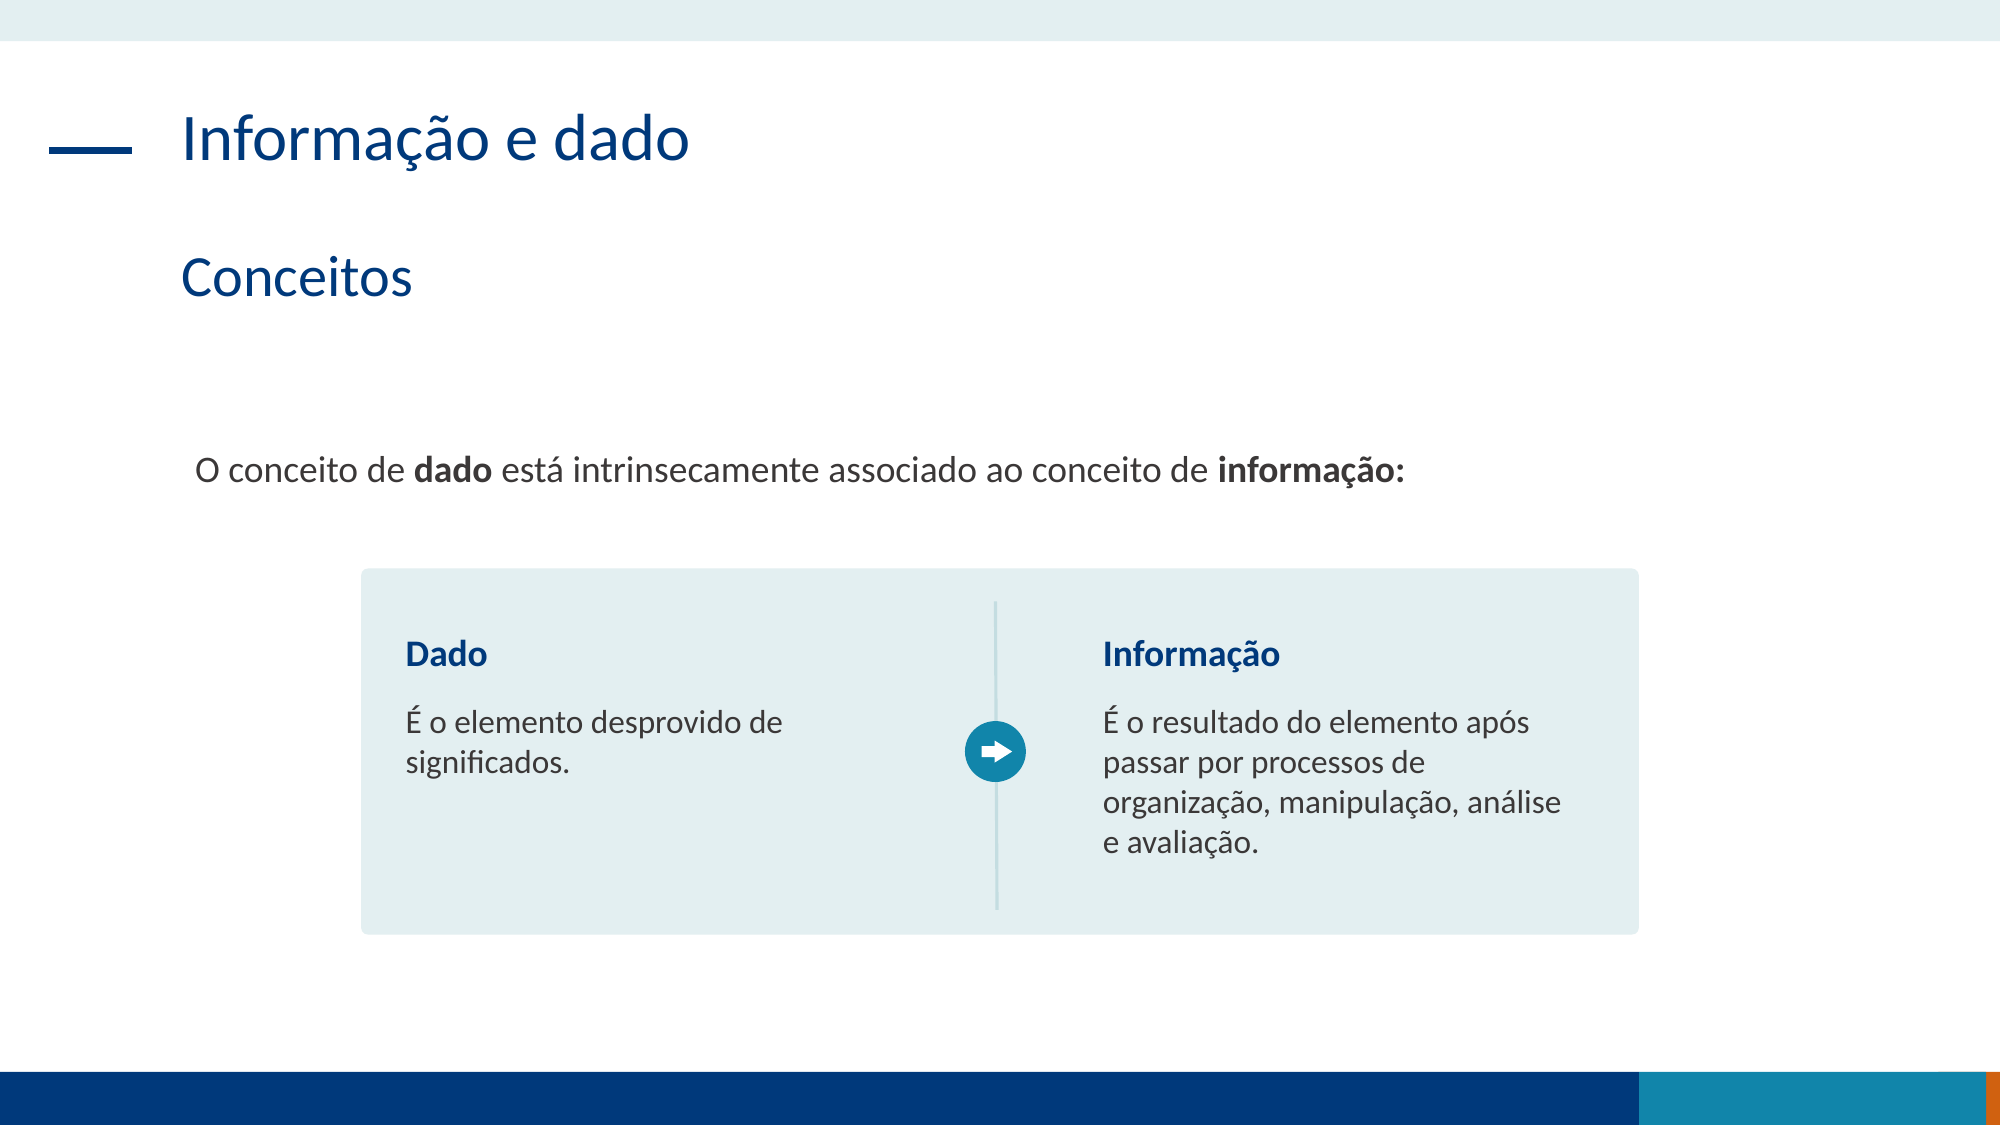

Informação e dado

Conceitos

O conceito de dado está intrinsecamente associado ao conceito de informação:

Dado
Informação
É o elemento desprovido de significados.

É o resultado do elemento após passar por processos de organização, manipulação, análise e avaliação.